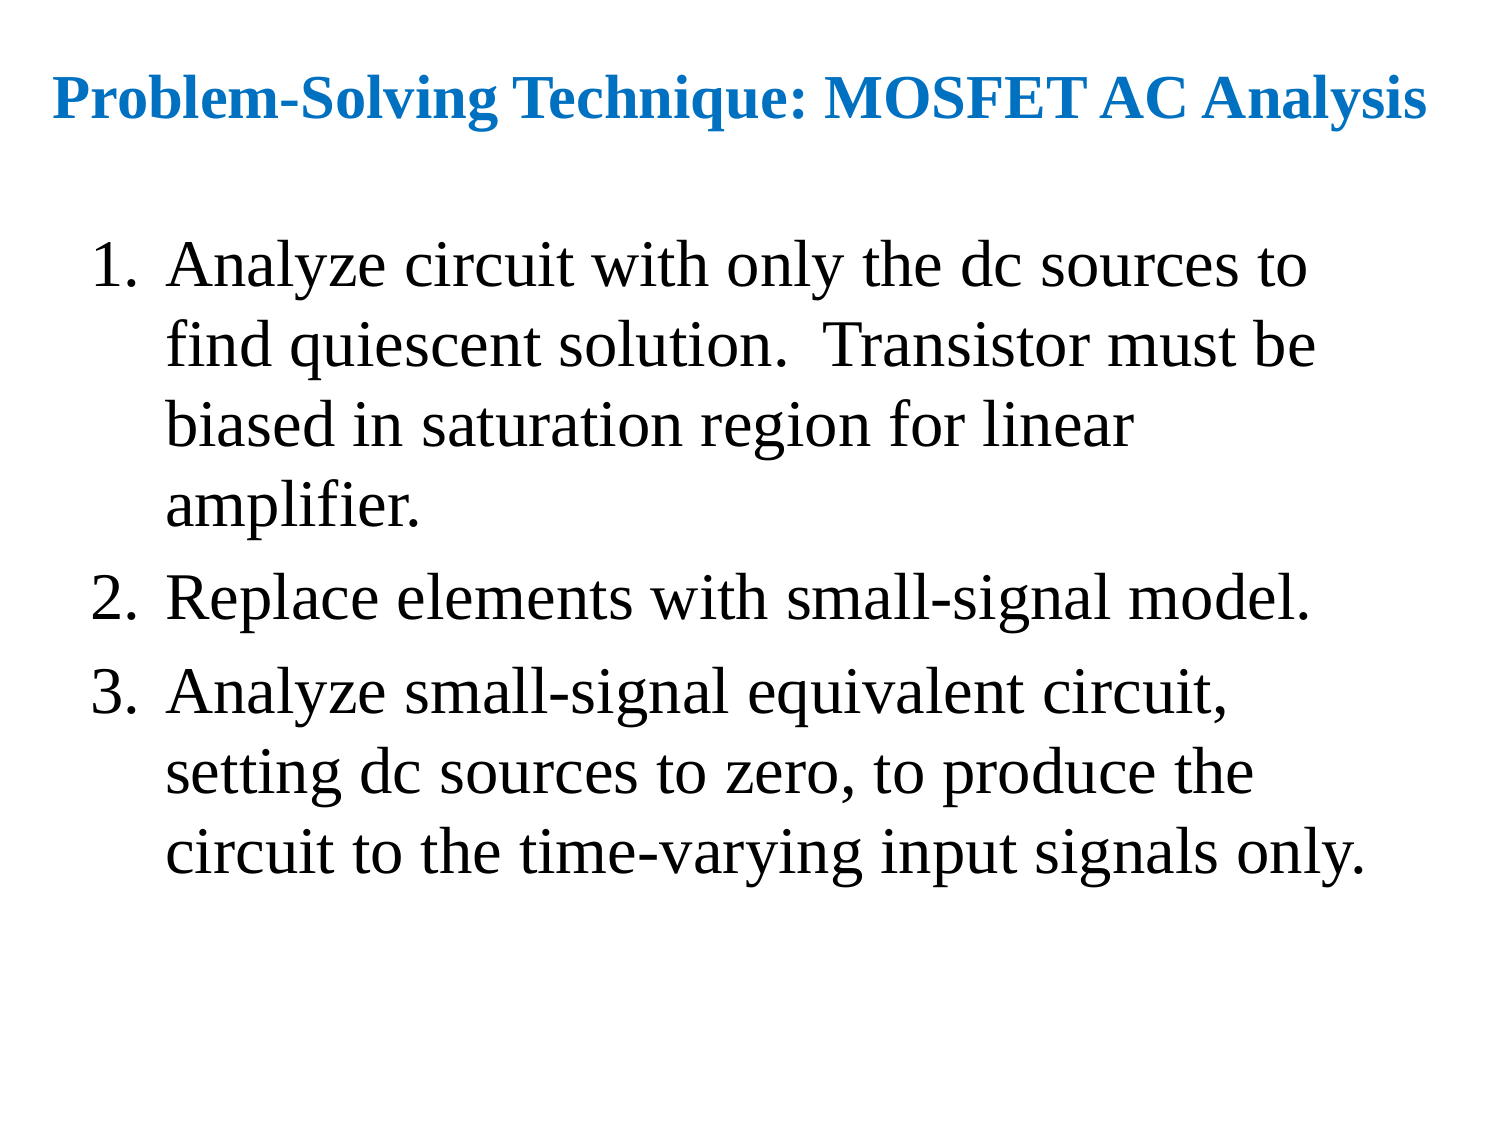

# Problem-Solving Technique: MOSFET AC Analysis
Analyze circuit with only the dc sources to find quiescent solution.  Transistor must be biased in saturation region for linear amplifier.
Replace elements with small-signal model.
Analyze small-signal equivalent circuit, setting dc sources to zero, to produce the circuit to the time-varying input signals only.